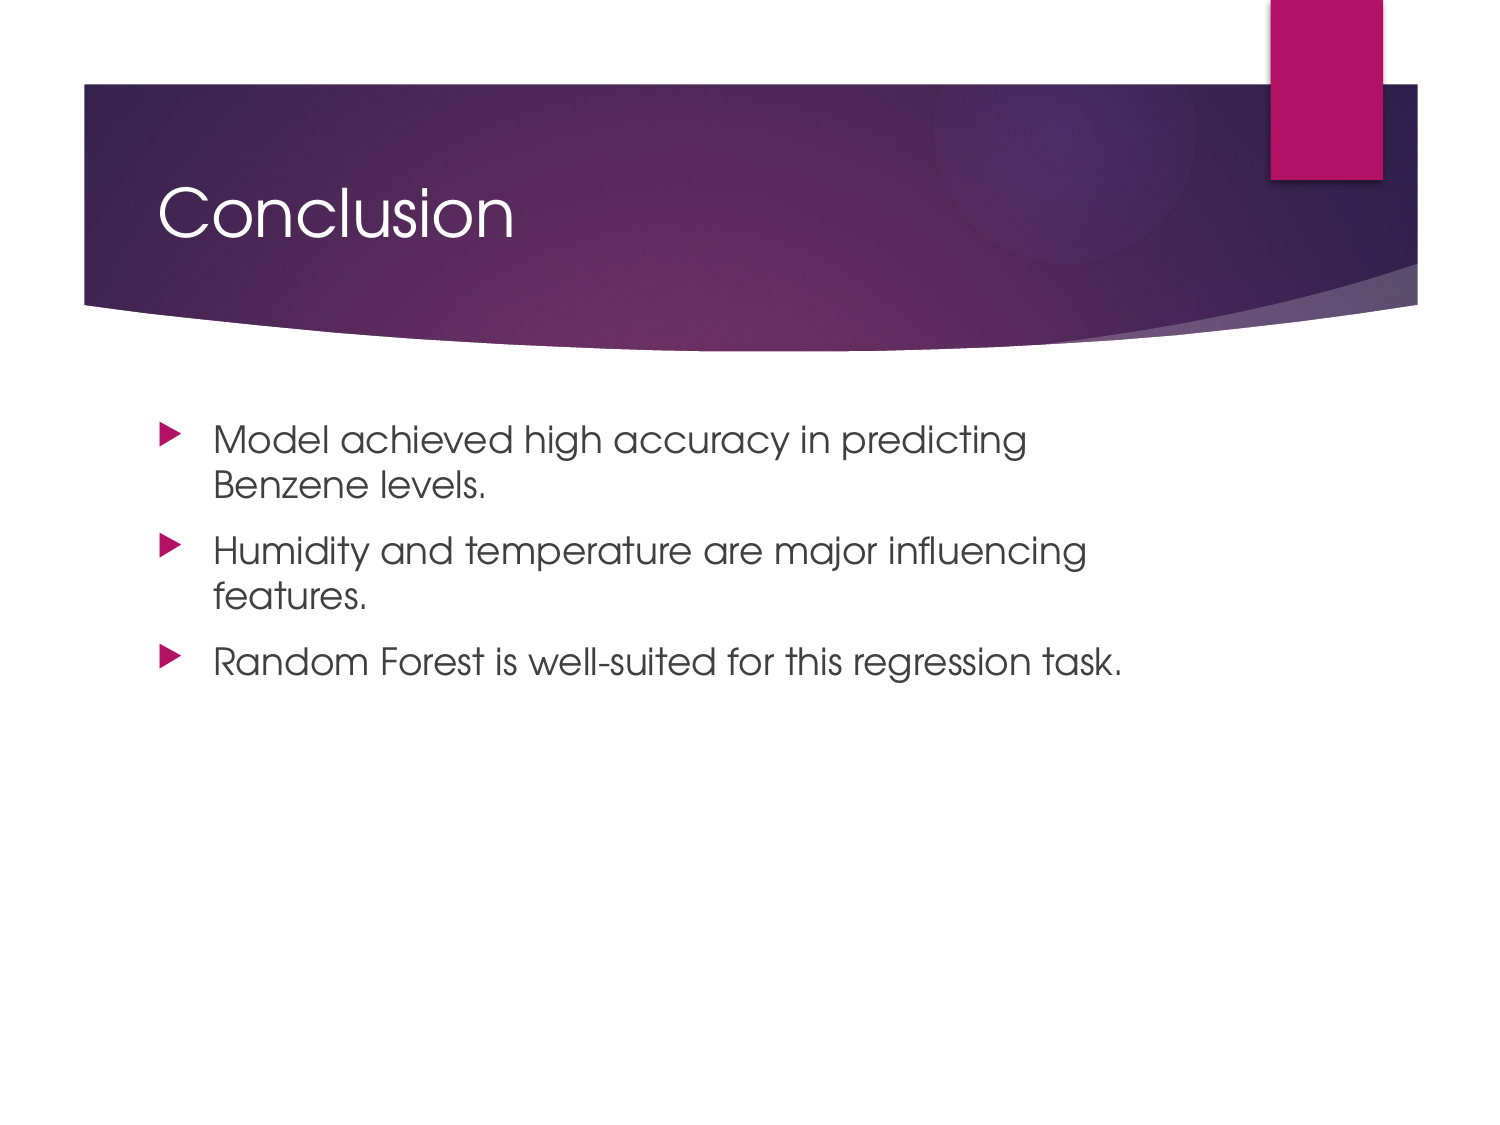

# Conclusion
Model achieved high accuracy in predicting Benzene levels.
Humidity and temperature are major influencing features.
Random Forest is well-suited for this regression task.